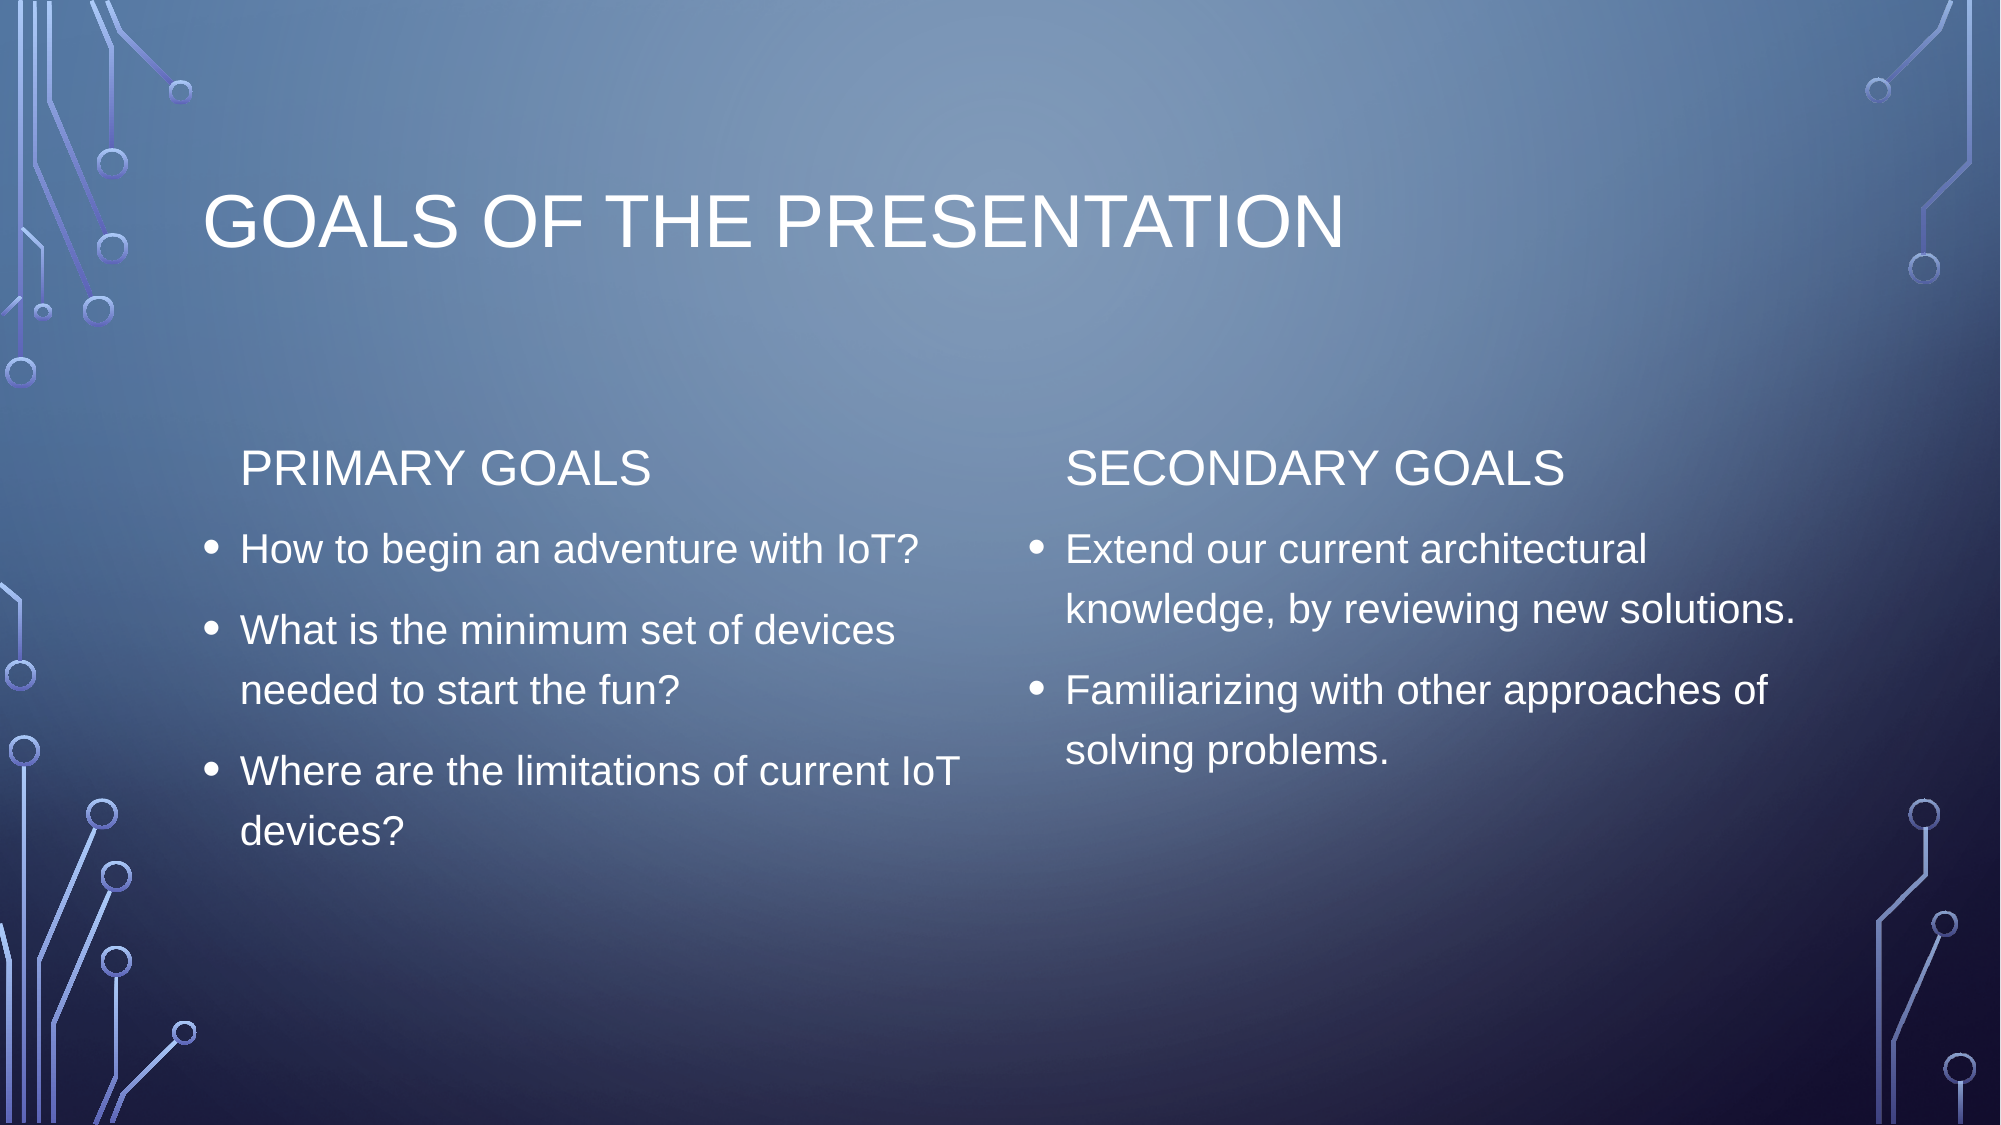

# Goals of the presentation
Secondary Goals
Primary goals
How to begin an adventure with IoT?
What is the minimum set of devices needed to start the fun?
Where are the limitations of current IoT devices?
Extend our current architectural knowledge, by reviewing new solutions.
Familiarizing with other approaches of solving problems.